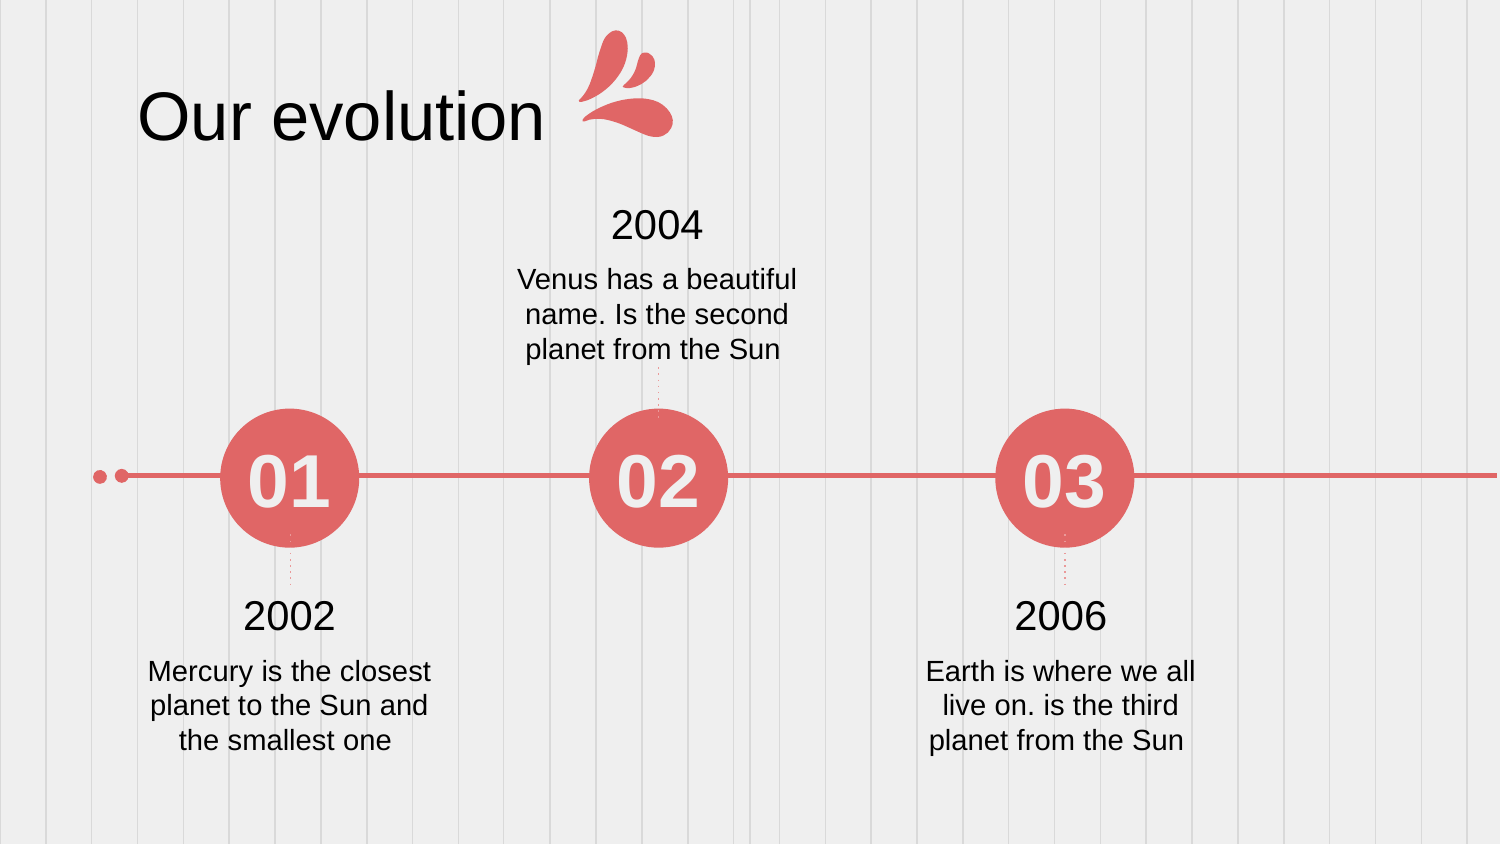

# Our evolution

2004
Venus has a beautiful name. Is the second planet from the Sun
01
02
03

2002
2006
Mercury is the closest planet to the Sun and the smallest one
Earth is where we all live on. is the third planet from the Sun